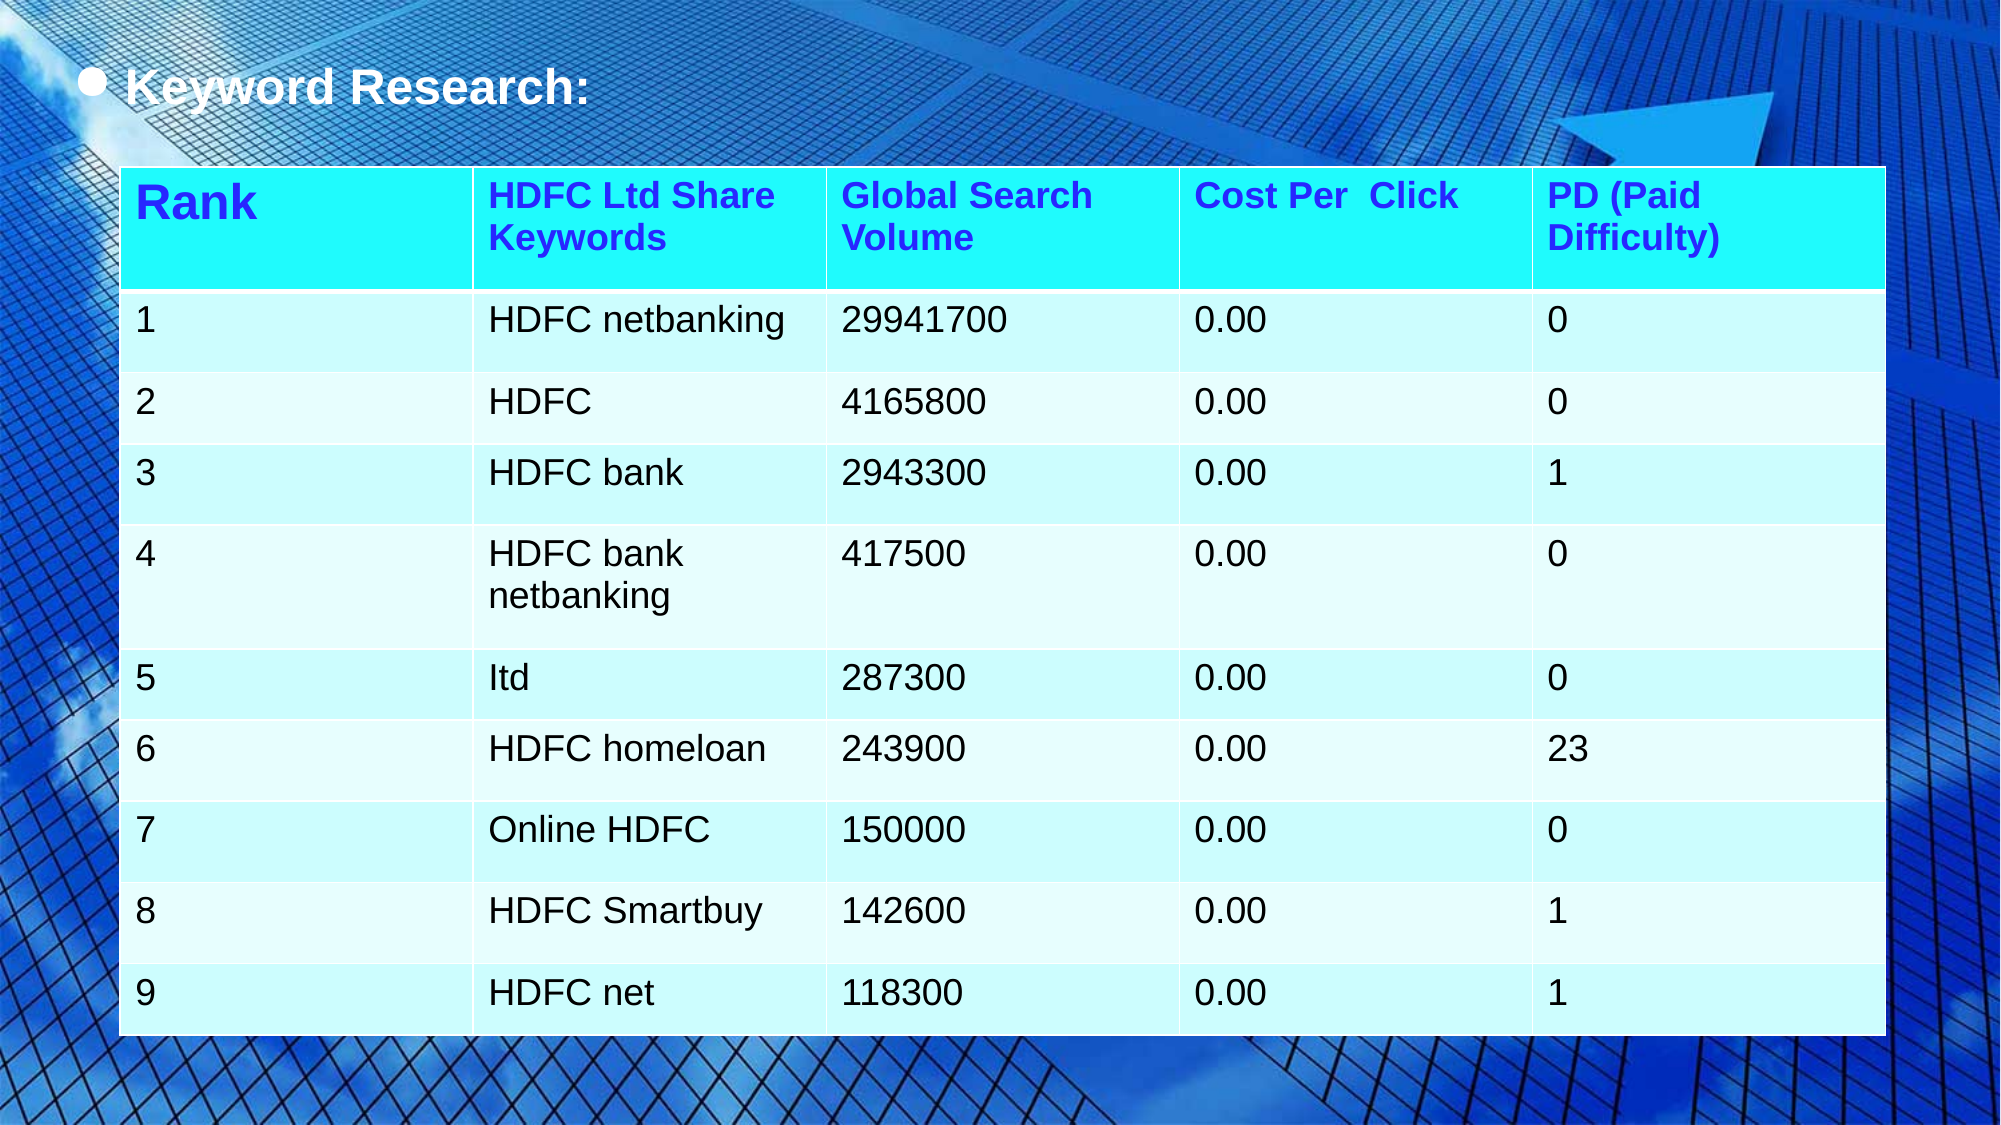

Keyword Research:
| Rank | HDFC Ltd Share Keywords | Global Search Volume | Cost Per Click | PD (Paid Difficulty) |
| --- | --- | --- | --- | --- |
| 1 | HDFC netbanking | 29941700 | 0.00 | 0 |
| 2 | HDFC | 4165800 | 0.00 | 0 |
| 3 | HDFC bank | 2943300 | 0.00 | 1 |
| 4 | HDFC bank netbanking | 417500 | 0.00 | 0 |
| 5 | Itd | 287300 | 0.00 | 0 |
| 6 | HDFC homeloan | 243900 | 0.00 | 23 |
| 7 | Online HDFC | 150000 | 0.00 | 0 |
| 8 | HDFC Smartbuy | 142600 | 0.00 | 1 |
| 9 | HDFC net | 118300 | 0.00 | 1 |
Global Search Volume